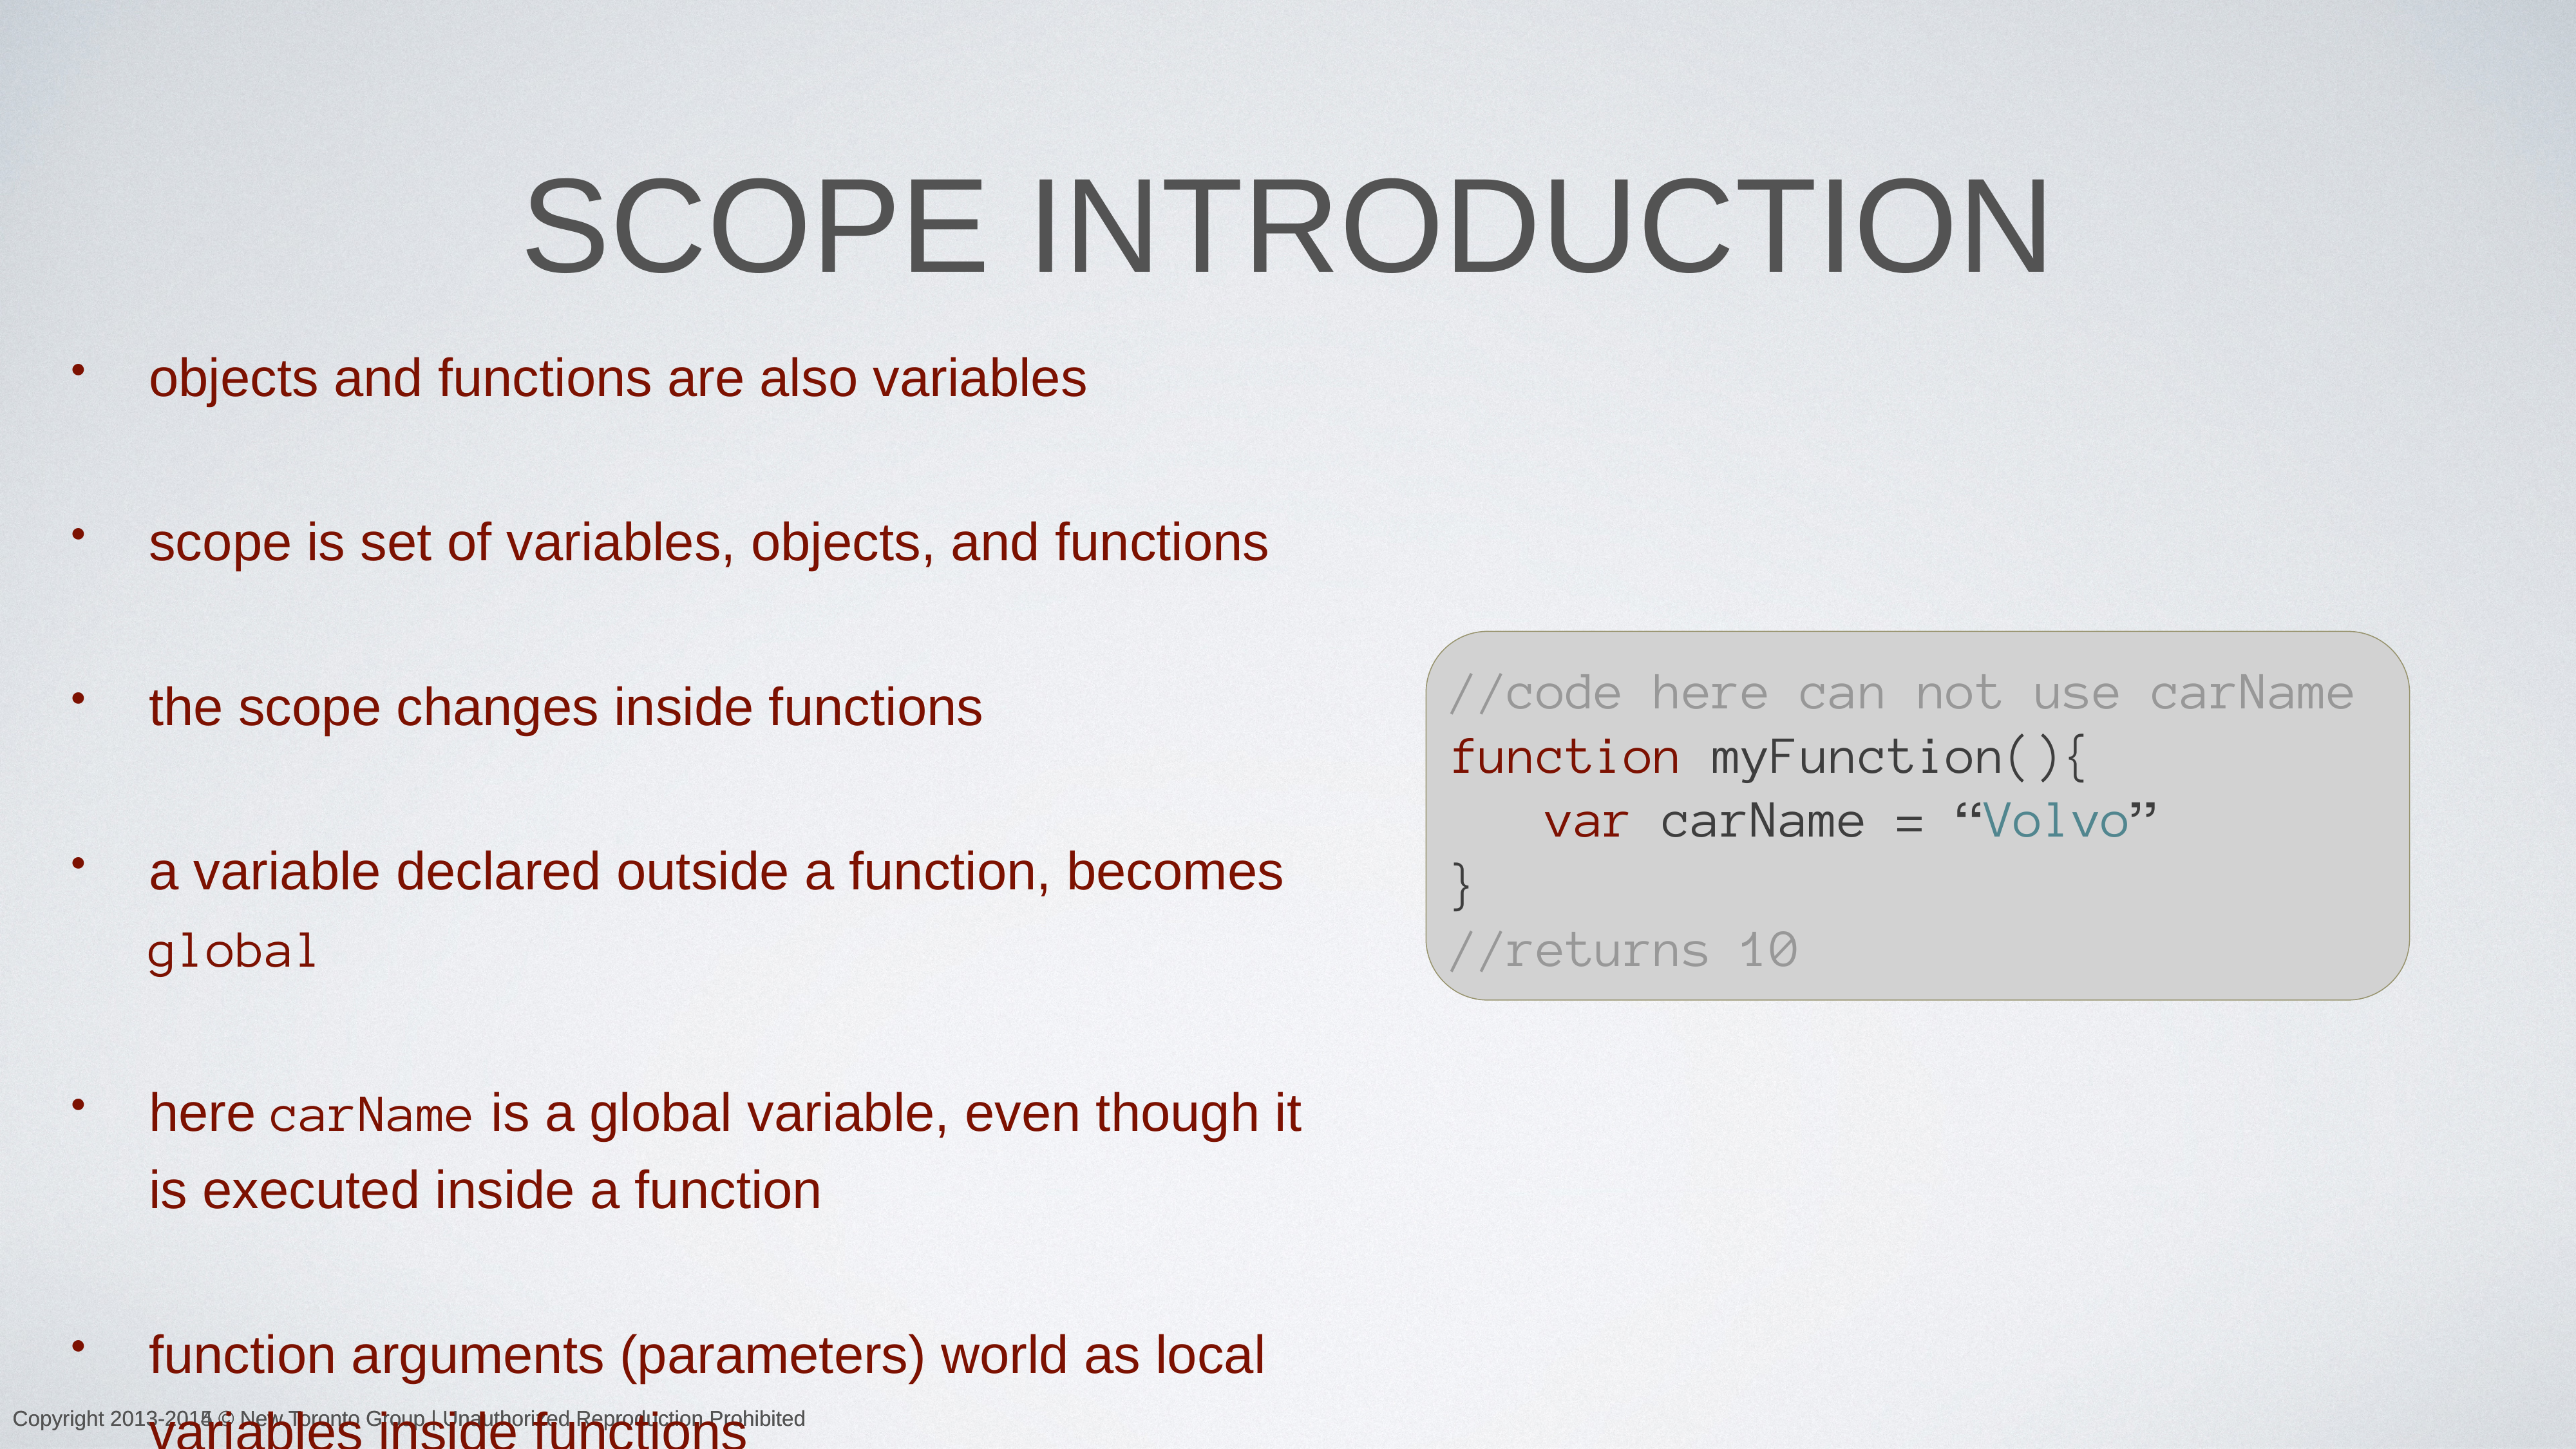

# scope introduction
objects and functions are also variables
scope is set of variables, objects, and functions
the scope changes inside functions
a variable declared outside a function, becomes global
here carName is a global variable, even though it is executed inside a function
function arguments (parameters) world as local variables inside functions
//code here can not use carName
function myFunction(){
	var carName = “Volvo”
}
//returns 10